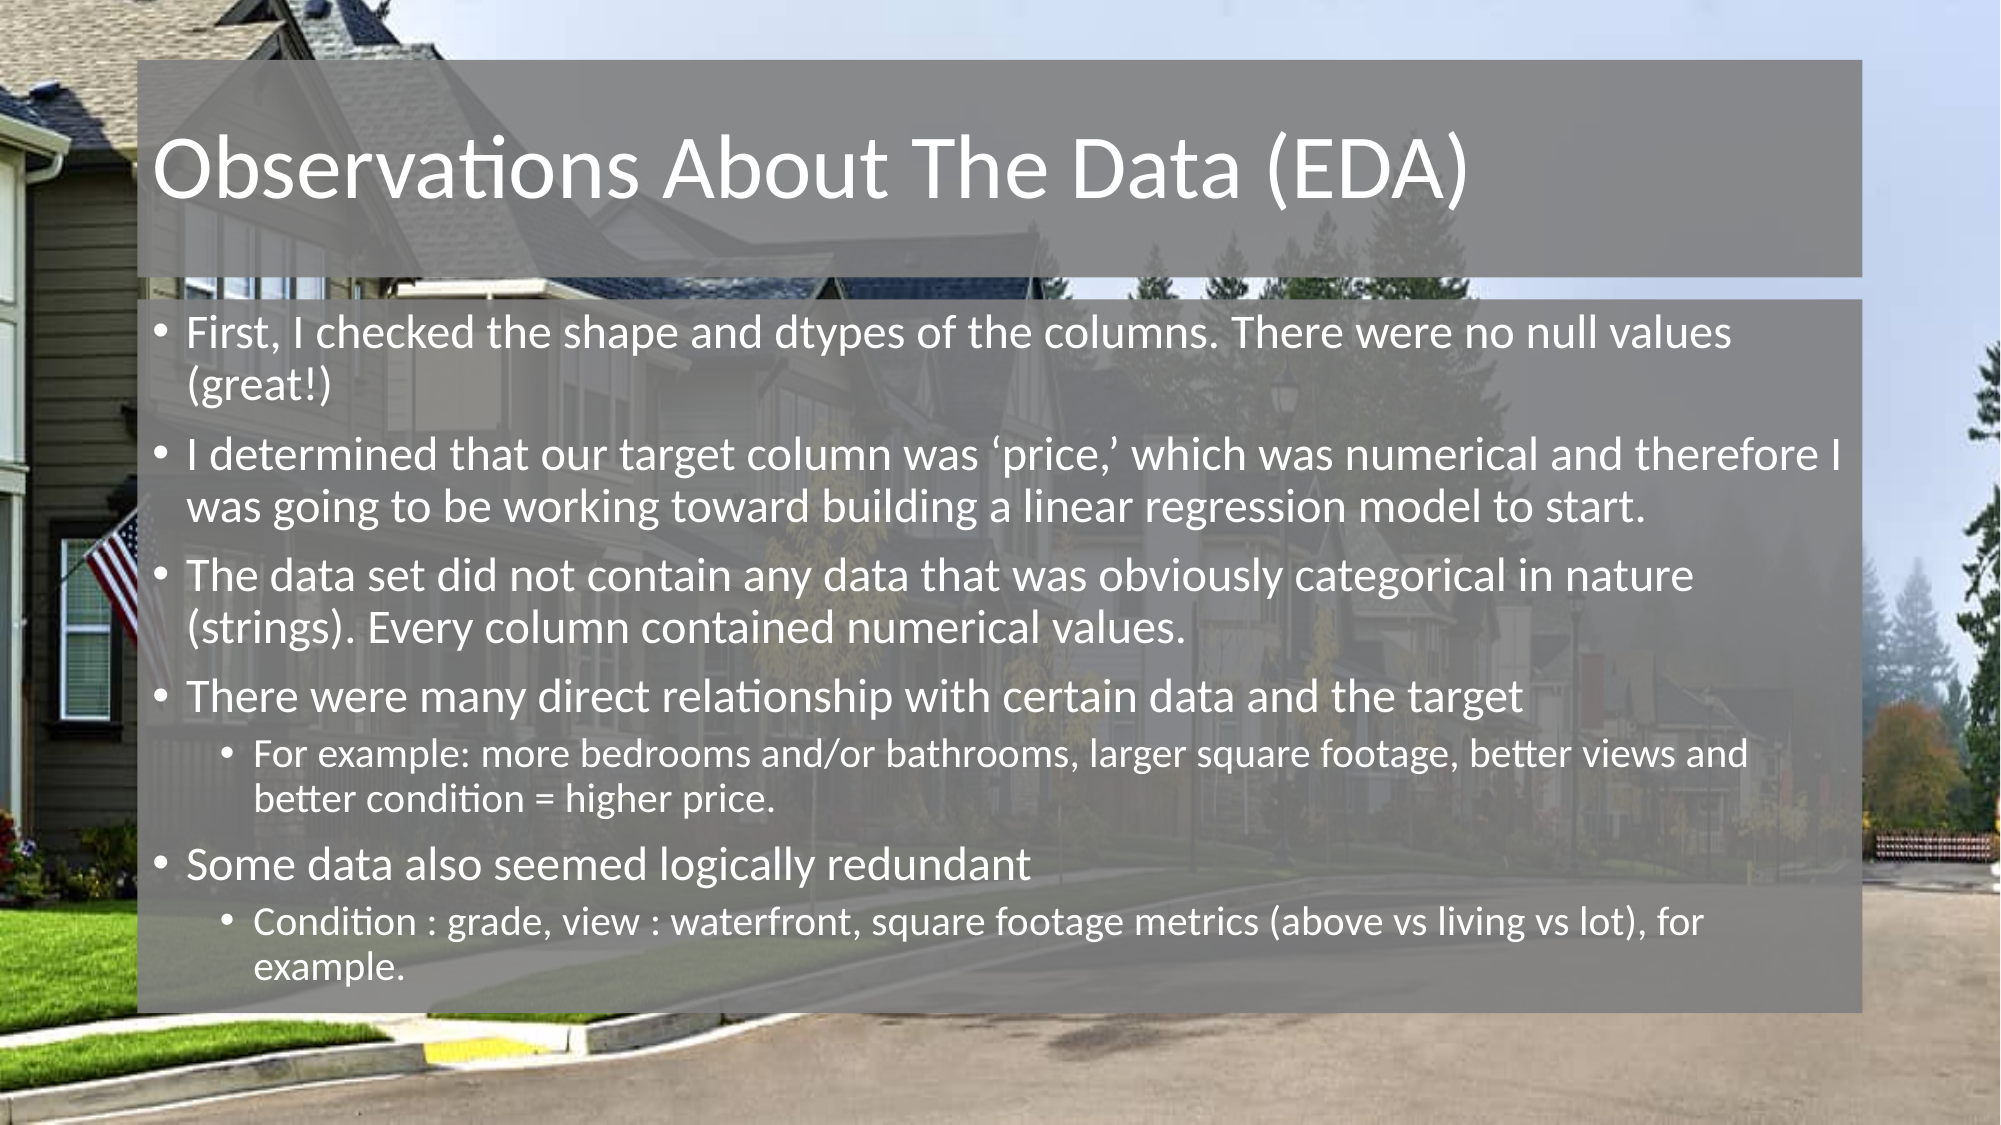

# Observations About The Data (EDA)
First, I checked the shape and dtypes of the columns. There were no null values (great!)
I determined that our target column was ‘price,’ which was numerical and therefore I was going to be working toward building a linear regression model to start.
The data set did not contain any data that was obviously categorical in nature (strings). Every column contained numerical values.
There were many direct relationship with certain data and the target
For example: more bedrooms and/or bathrooms, larger square footage, better views and better condition = higher price.
Some data also seemed logically redundant
Condition : grade, view : waterfront, square footage metrics (above vs living vs lot), for example.